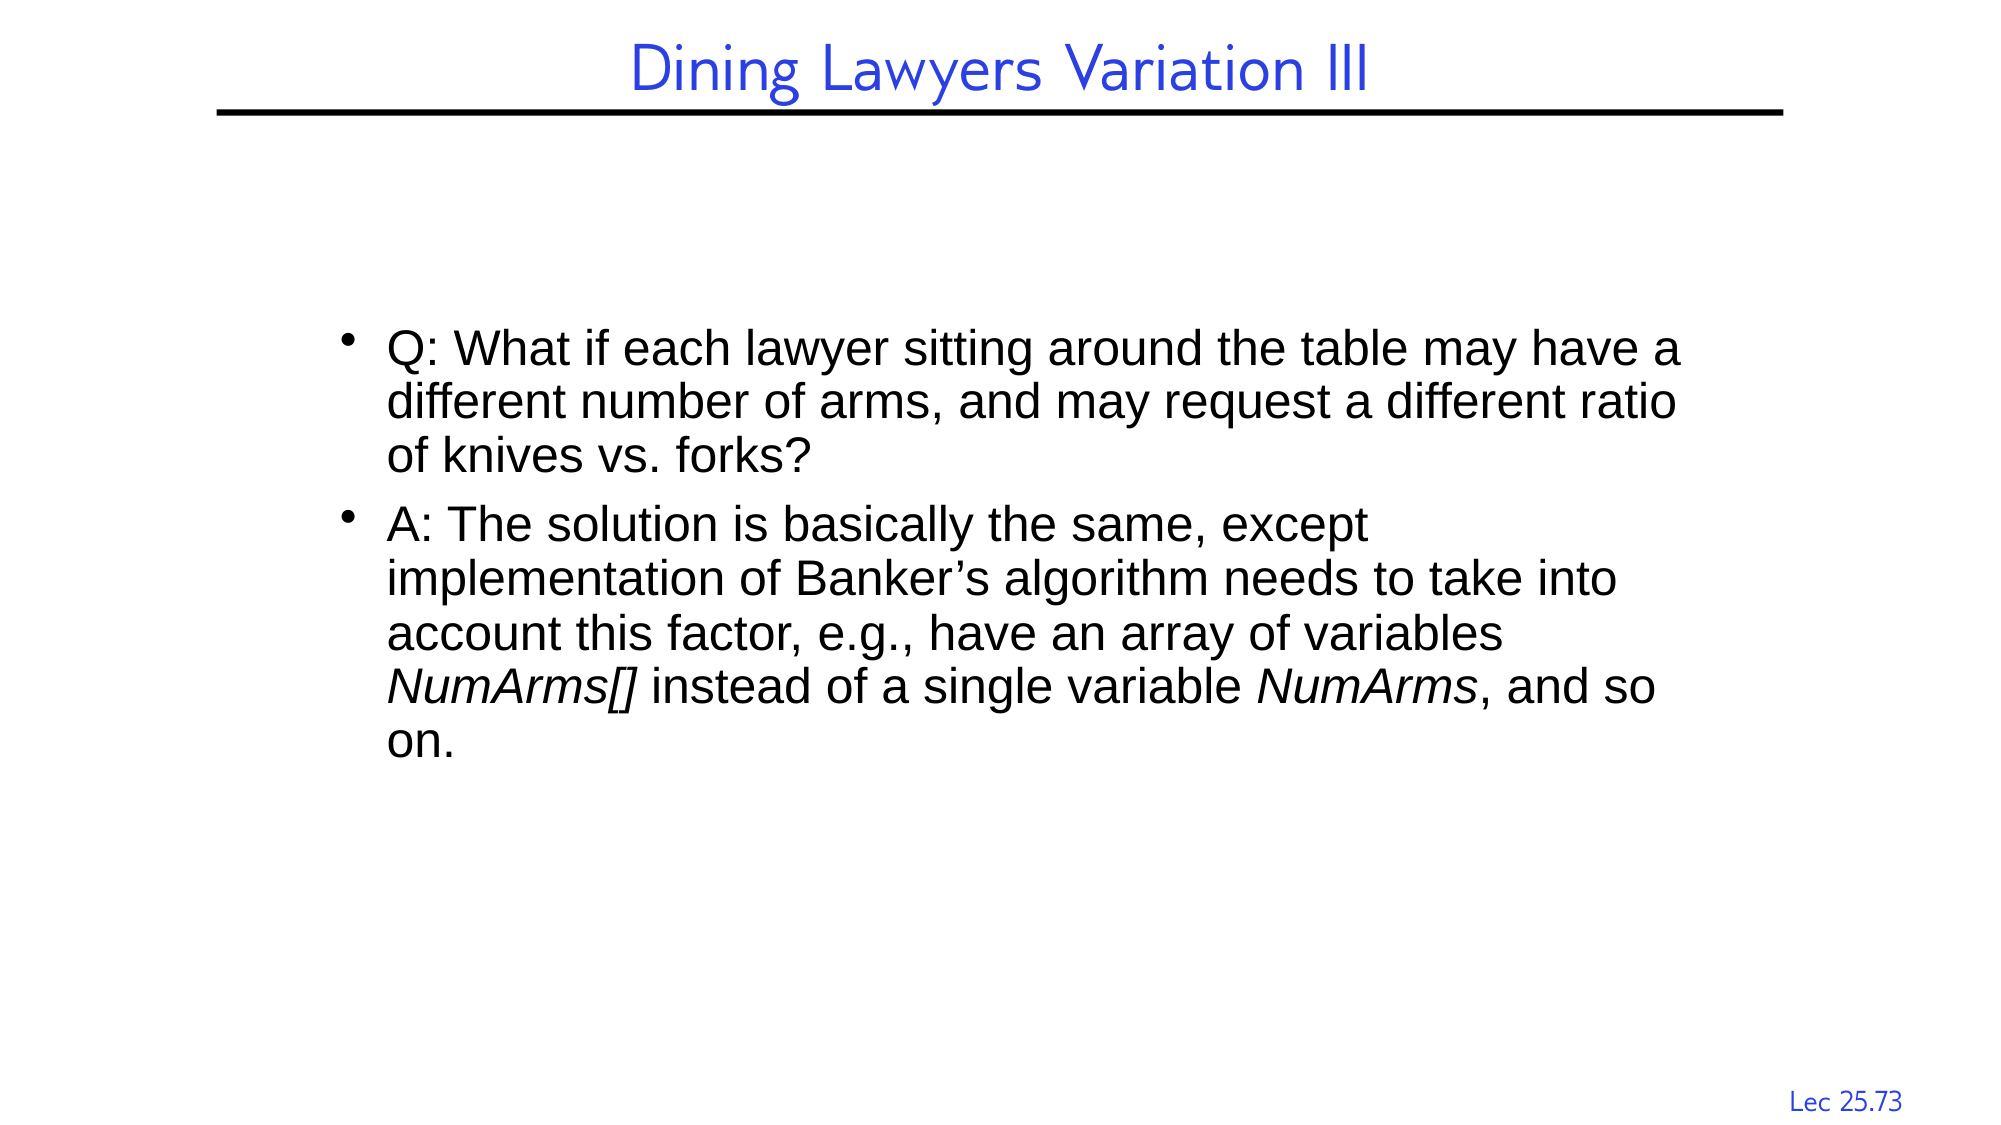

# Dining Lawyers Variation III
Q: What if each lawyer sitting around the table may have a different number of arms, and may request a different ratio of knives vs. forks?
A: The solution is basically the same, except implementation of Banker’s algorithm needs to take into account this factor, e.g., have an array of variables NumArms[] instead of a single variable NumArms, and so on.